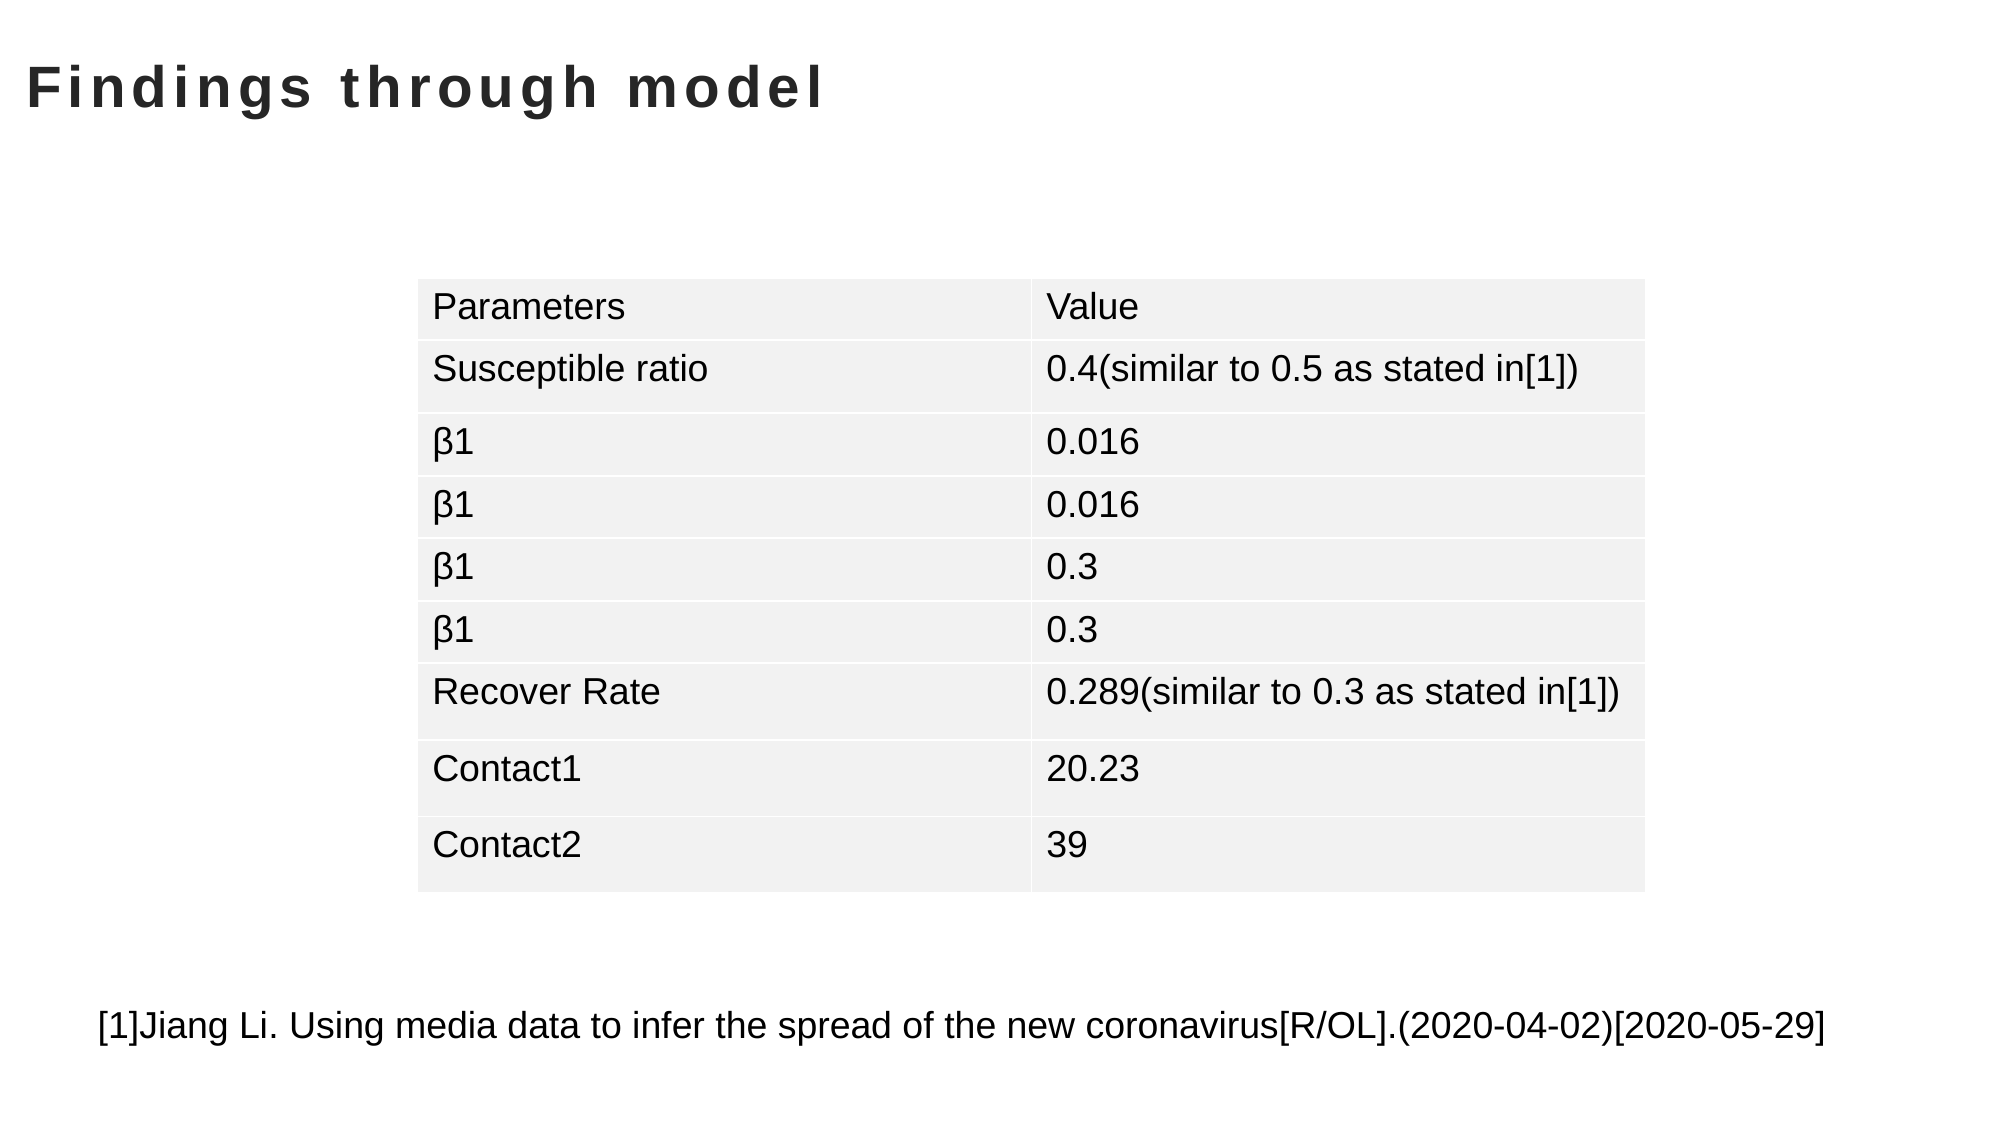

Findings through model
| Parameters | Value |
| --- | --- |
| Susceptible ratio | 0.4(similar to 0.5 as stated in[1]) |
| β1 | 0.016 |
| β1 | 0.016 |
| β1 | 0.3 |
| β1 | 0.3 |
| Recover Rate | 0.289(similar to 0.3 as stated in[1]) |
| Contact1 | 20.23 |
| Contact2 | 39 |
[1]Jiang Li. Using media data to infer the spread of the new coronavirus[R/OL].(2020-04-02)[2020-05-29]